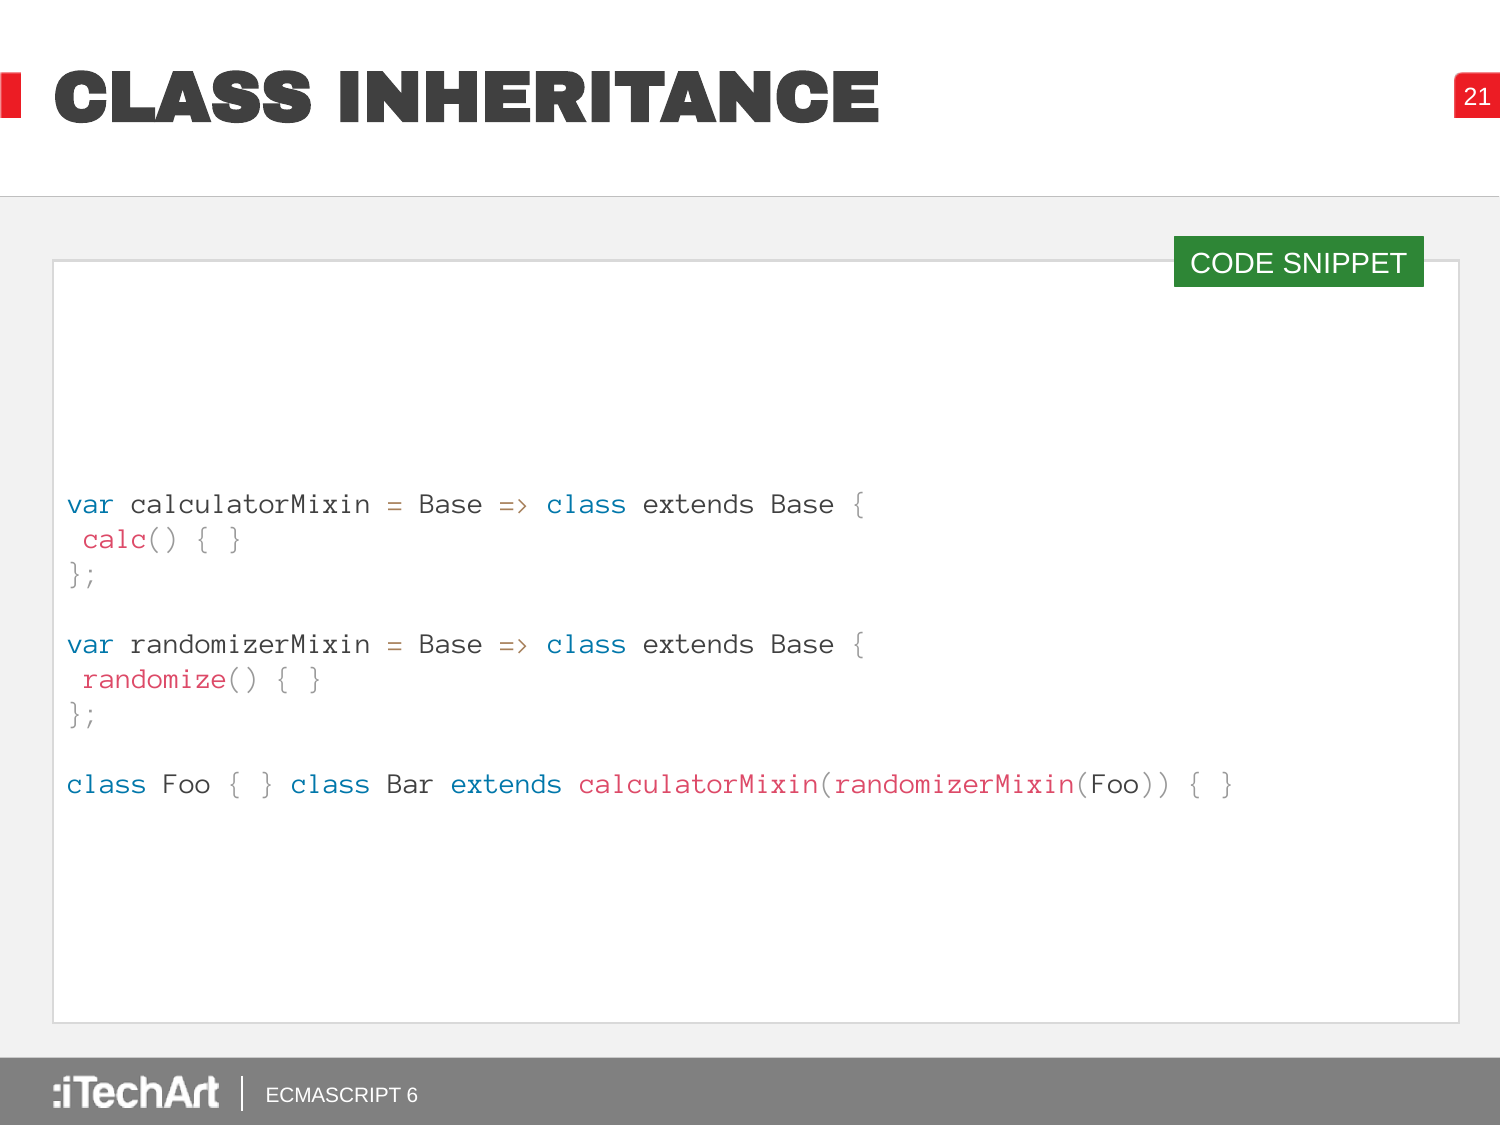

# CLASS INHERITANCE
CODE SNIPPET
var calculatorMixin = Base => class extends Base {
 calc() { }
};

var randomizerMixin = Base => class extends Base {
 randomize() { }
};

class Foo { } class Bar extends calculatorMixin(randomizerMixin(Foo)) { }
ECMASCRIPT 6